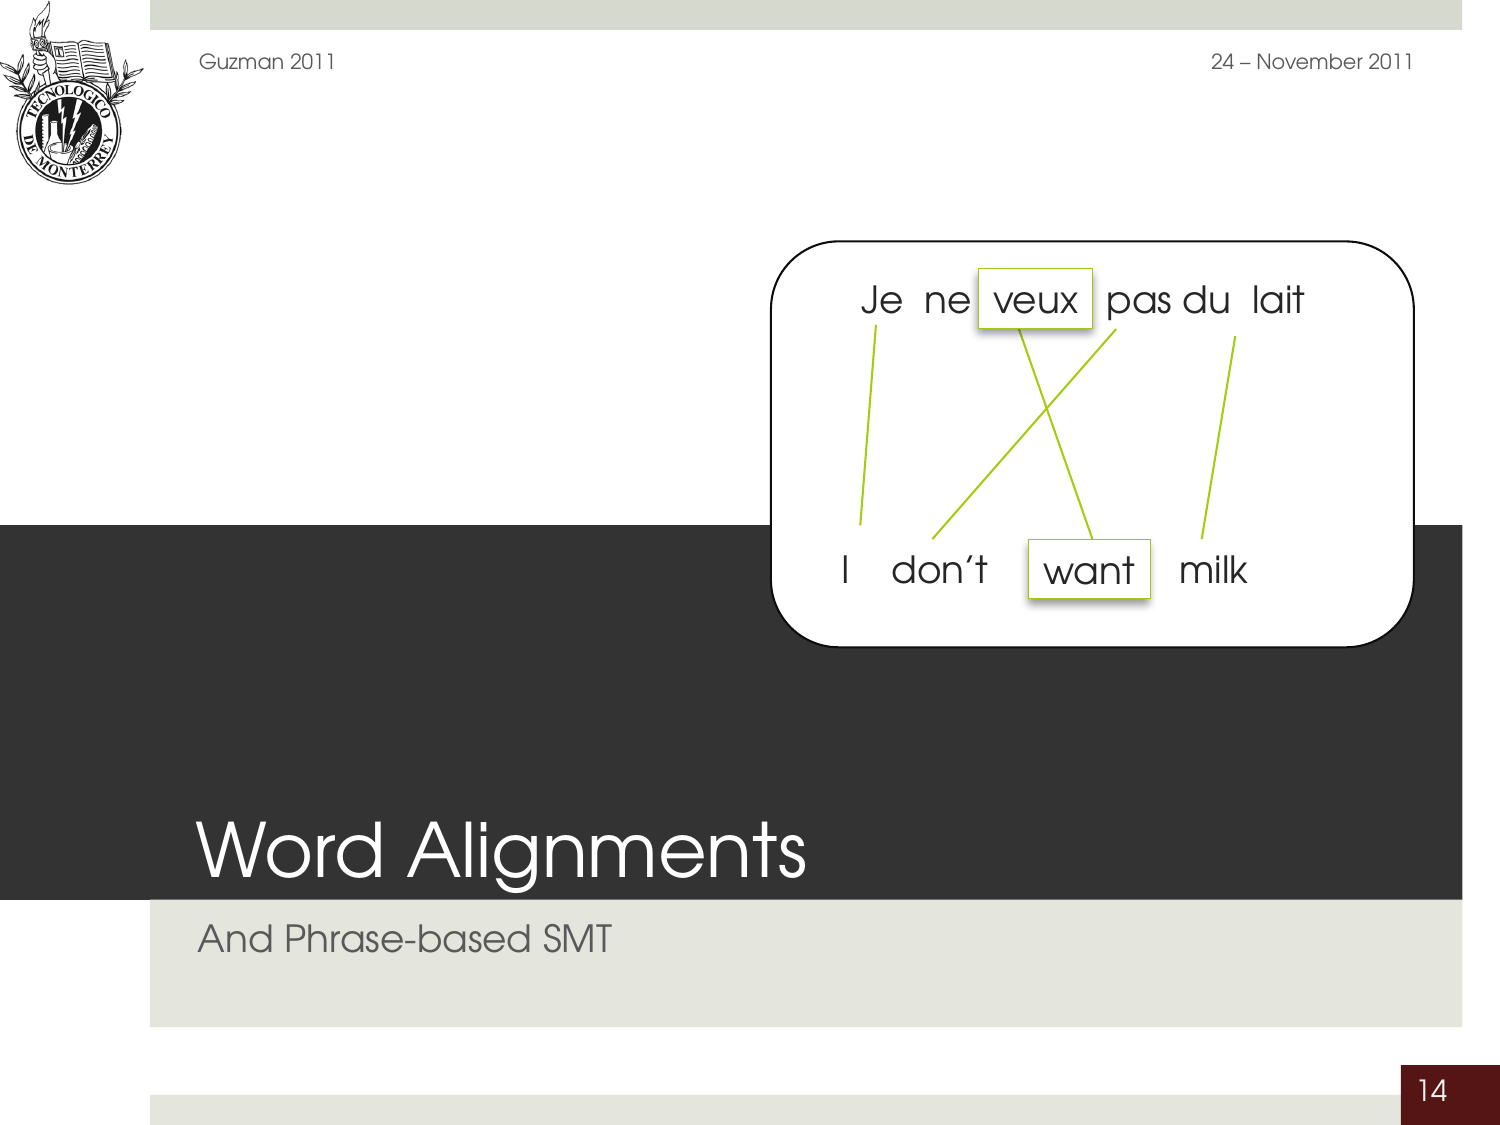

Guzman 2011
24 – November 2011

Je  ne  bois    pas du  lait
I    don’t     drink     milk
veux
want
# Word Alignments
And Phrase-based SMT